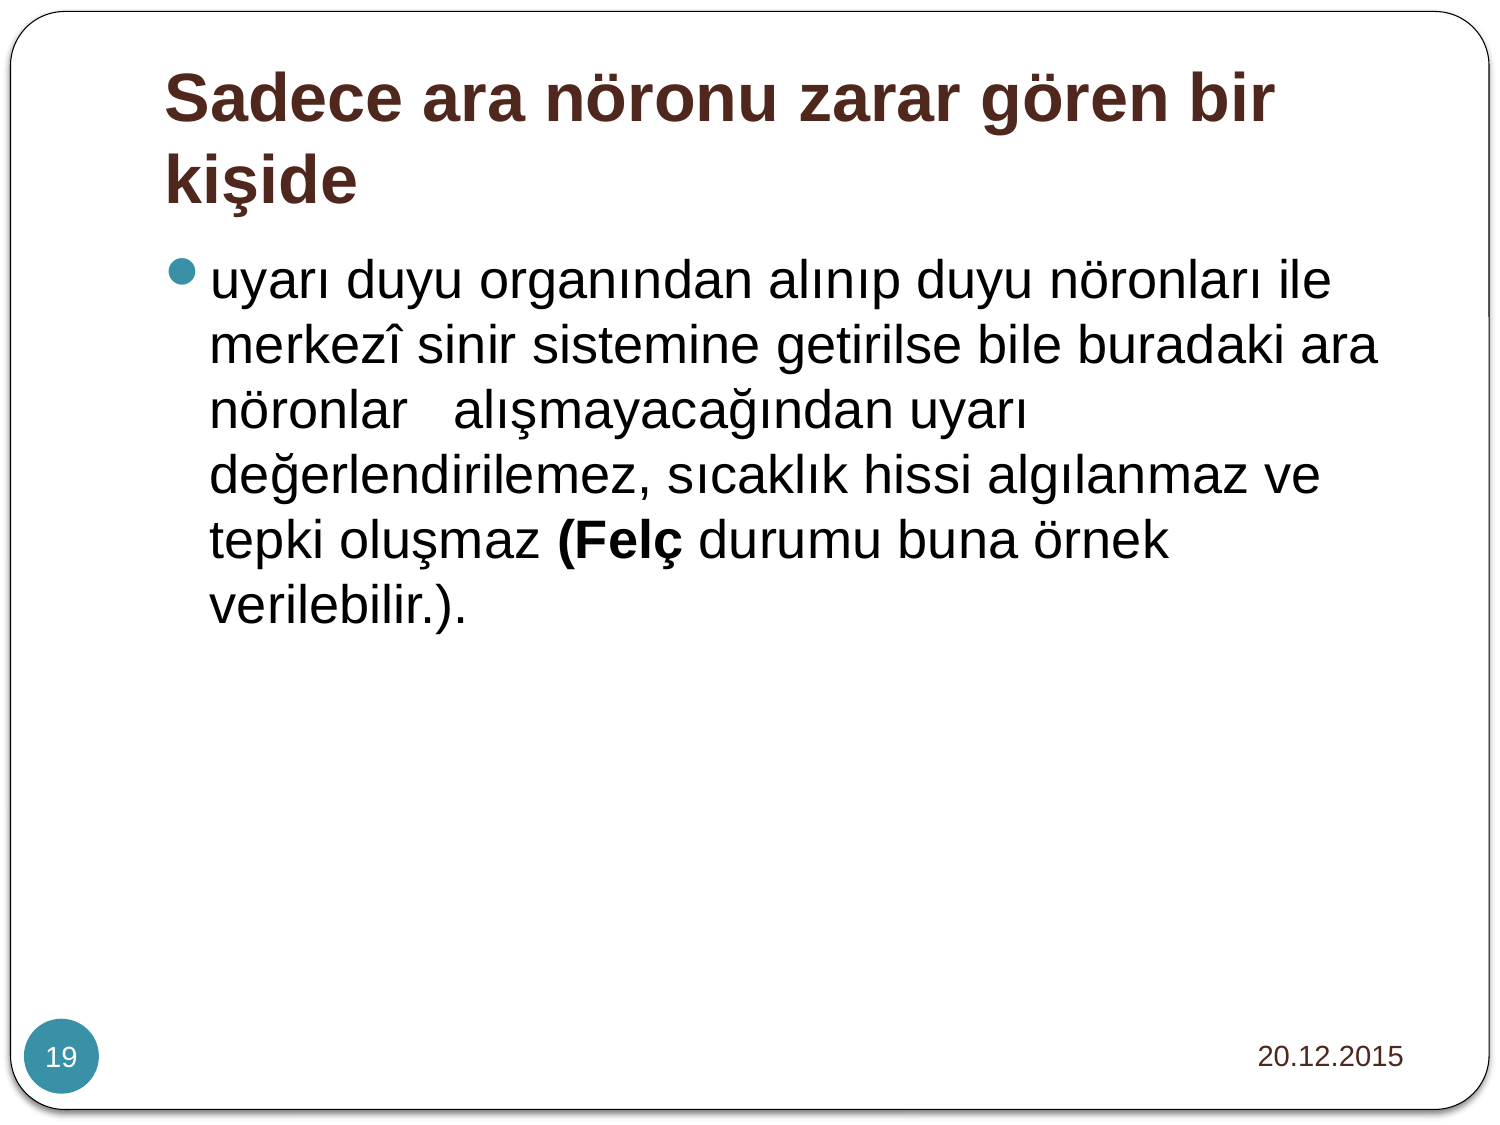

# Sadece ara nöronu zarar gören bir kişide
uyarı duyu organından alınıp duyu nöronları ile merkezî sinir sistemine getirilse bile buradaki ara nöronlar   alışmayacağından uyarı değerlendirilemez, sıcaklık hissi algılanmaz ve tepki oluşmaz (Felç durumu buna örnek verilebilir.).
20.12.2015
19